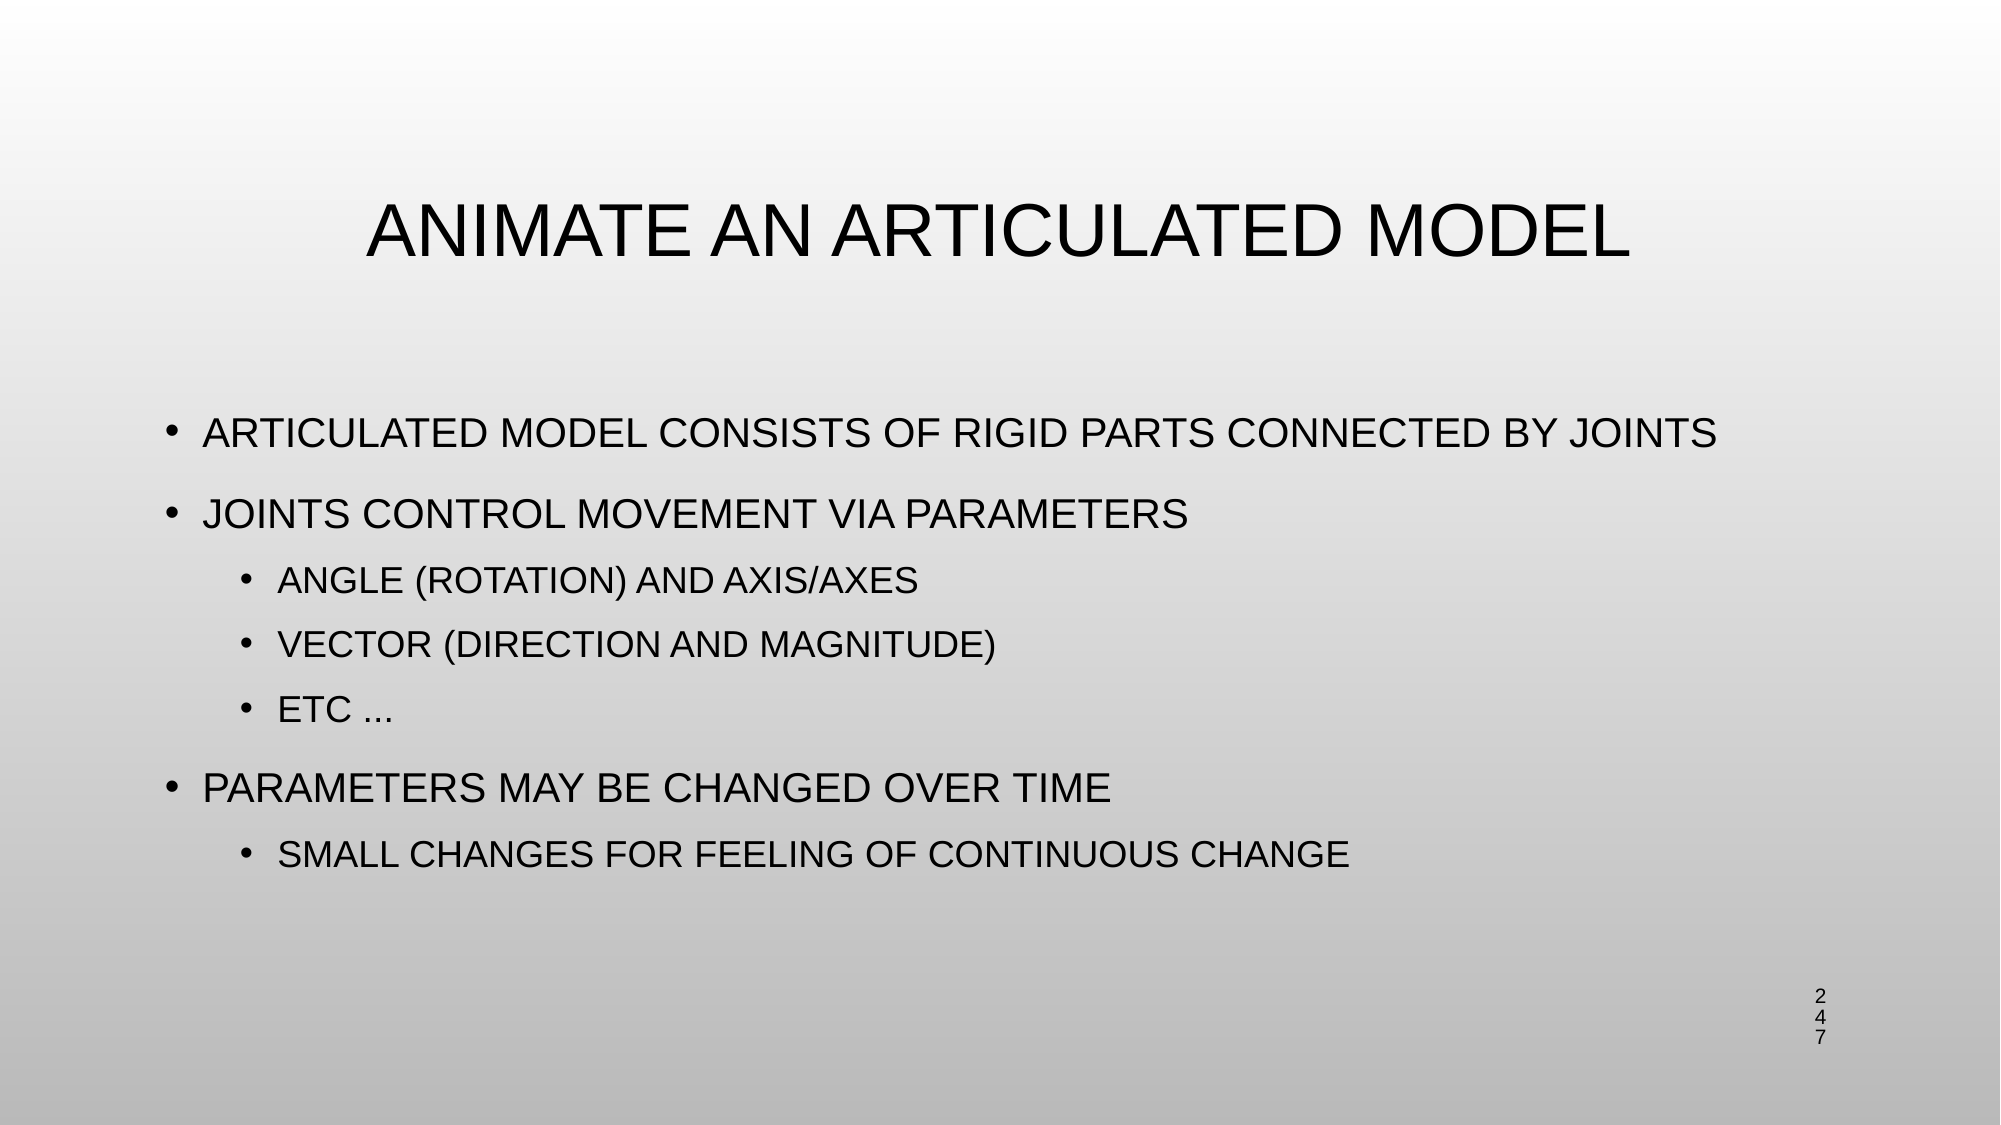

# Animate an Articulated Model
Articulated model consists of rigid parts connected by joints
Joints control movement via parameters
angle (rotation) and axis/axes
vector (direction and magnitude)
etc ...
Parameters may be changed over time
Small changes for feeling of continuous change

247